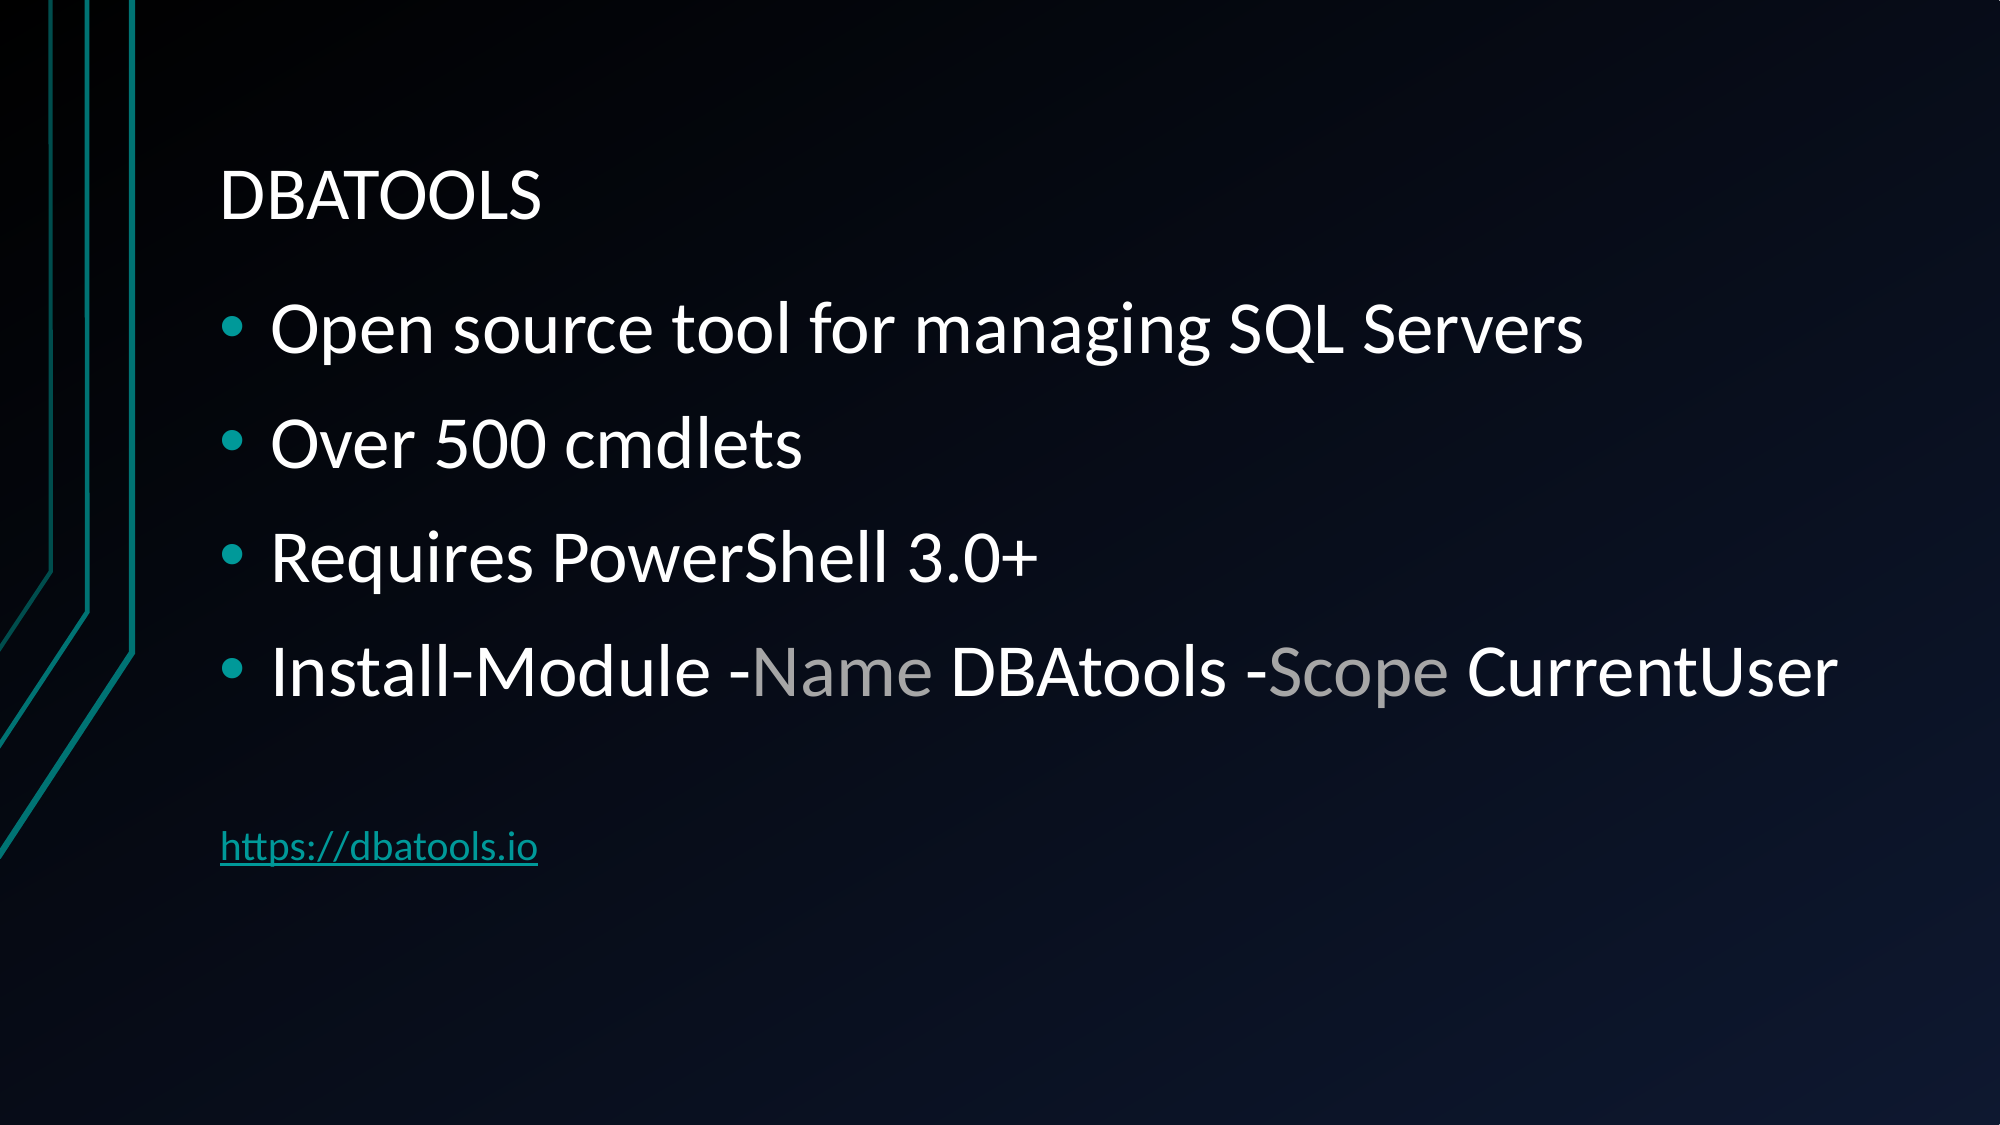

# DBATOOLS
Open source tool for managing SQL Servers
Over 500 cmdlets
Requires PowerShell 3.0+
Install-Module -Name DBAtools -Scope CurrentUser

https://dbatools.io